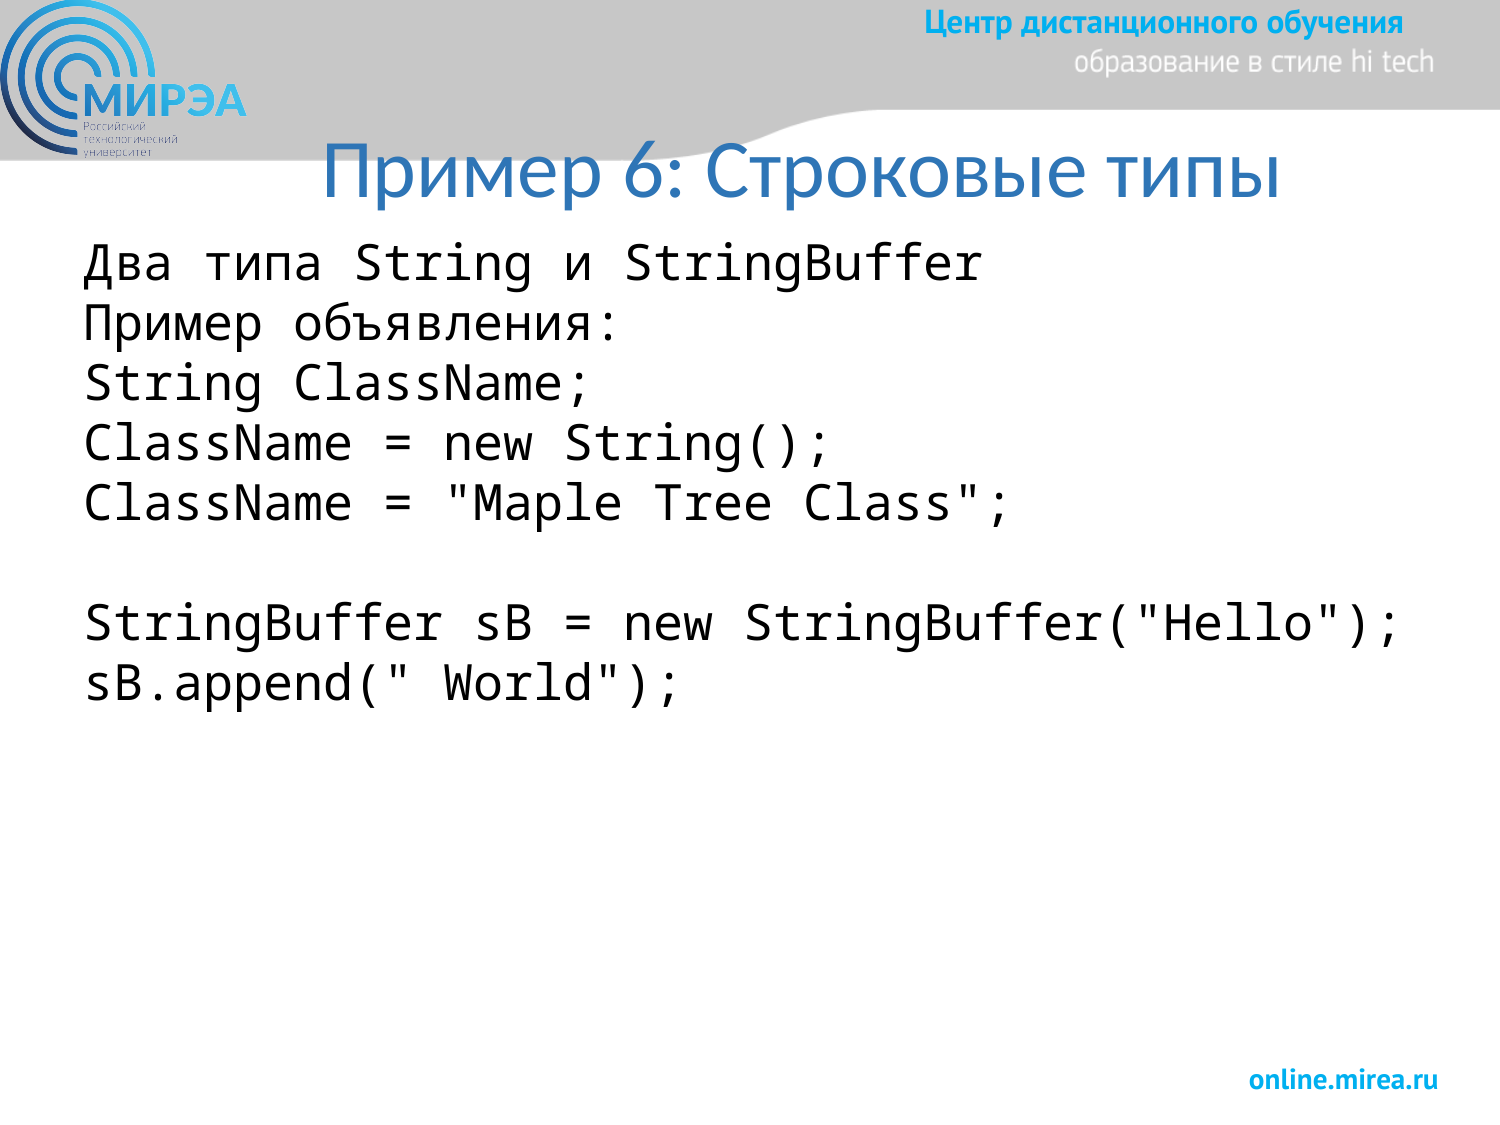

Пример 6: Строковые типы
Два типа String и StringBuffer
Пример объявления:
String ClassName;
ClassName = new String();
ClassName = "Maple Tree Class";

StringBuffer sB = new StringBuffer("Hello"); sB.append(" World");